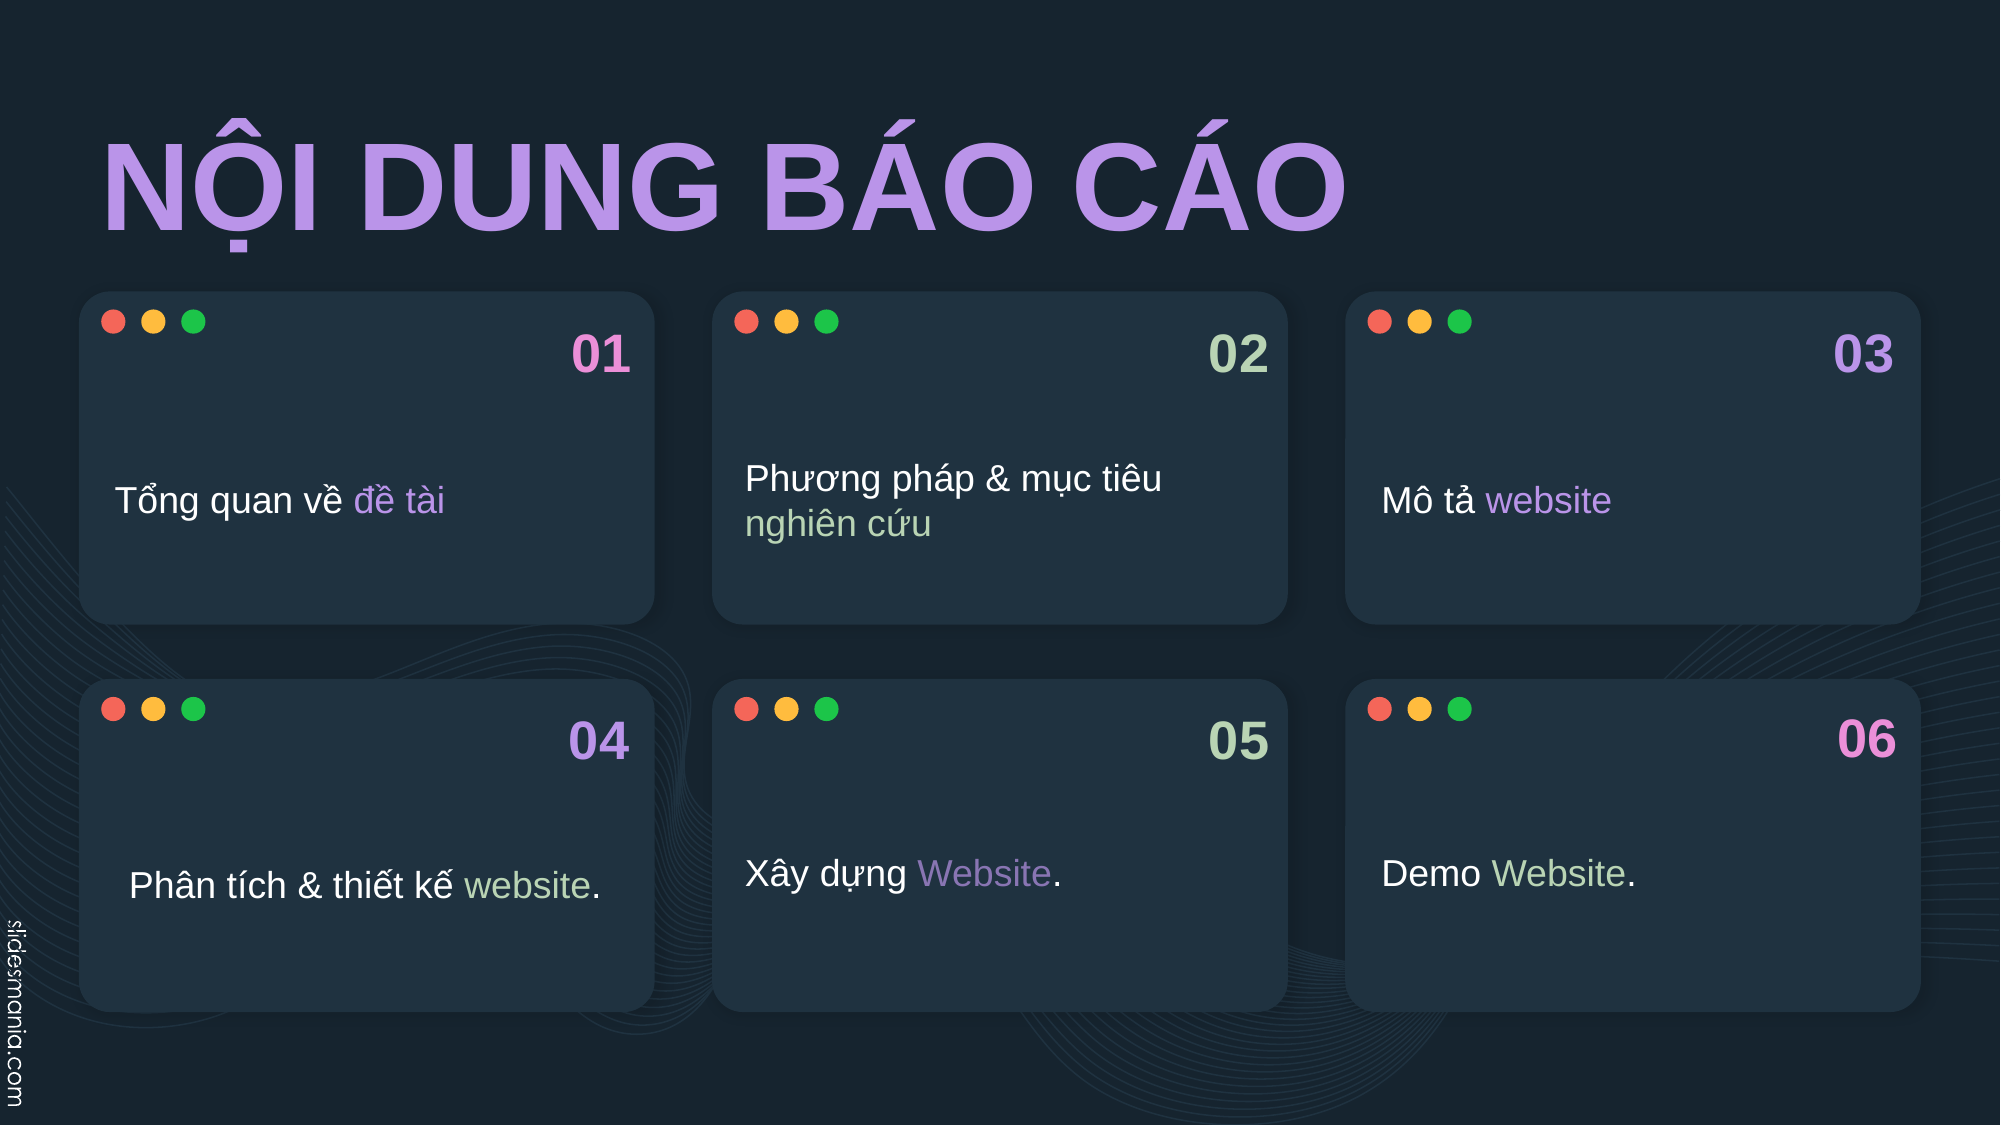

# NỘI DUNG BÁO CÁO
01
02
03
Tổng quan về đề tài
Phương pháp & mục tiêu nghiên cứu
Mô tả website
06
04
05
Demo Website.
Xây dựng Website.
Phân tích & thiết kế website.